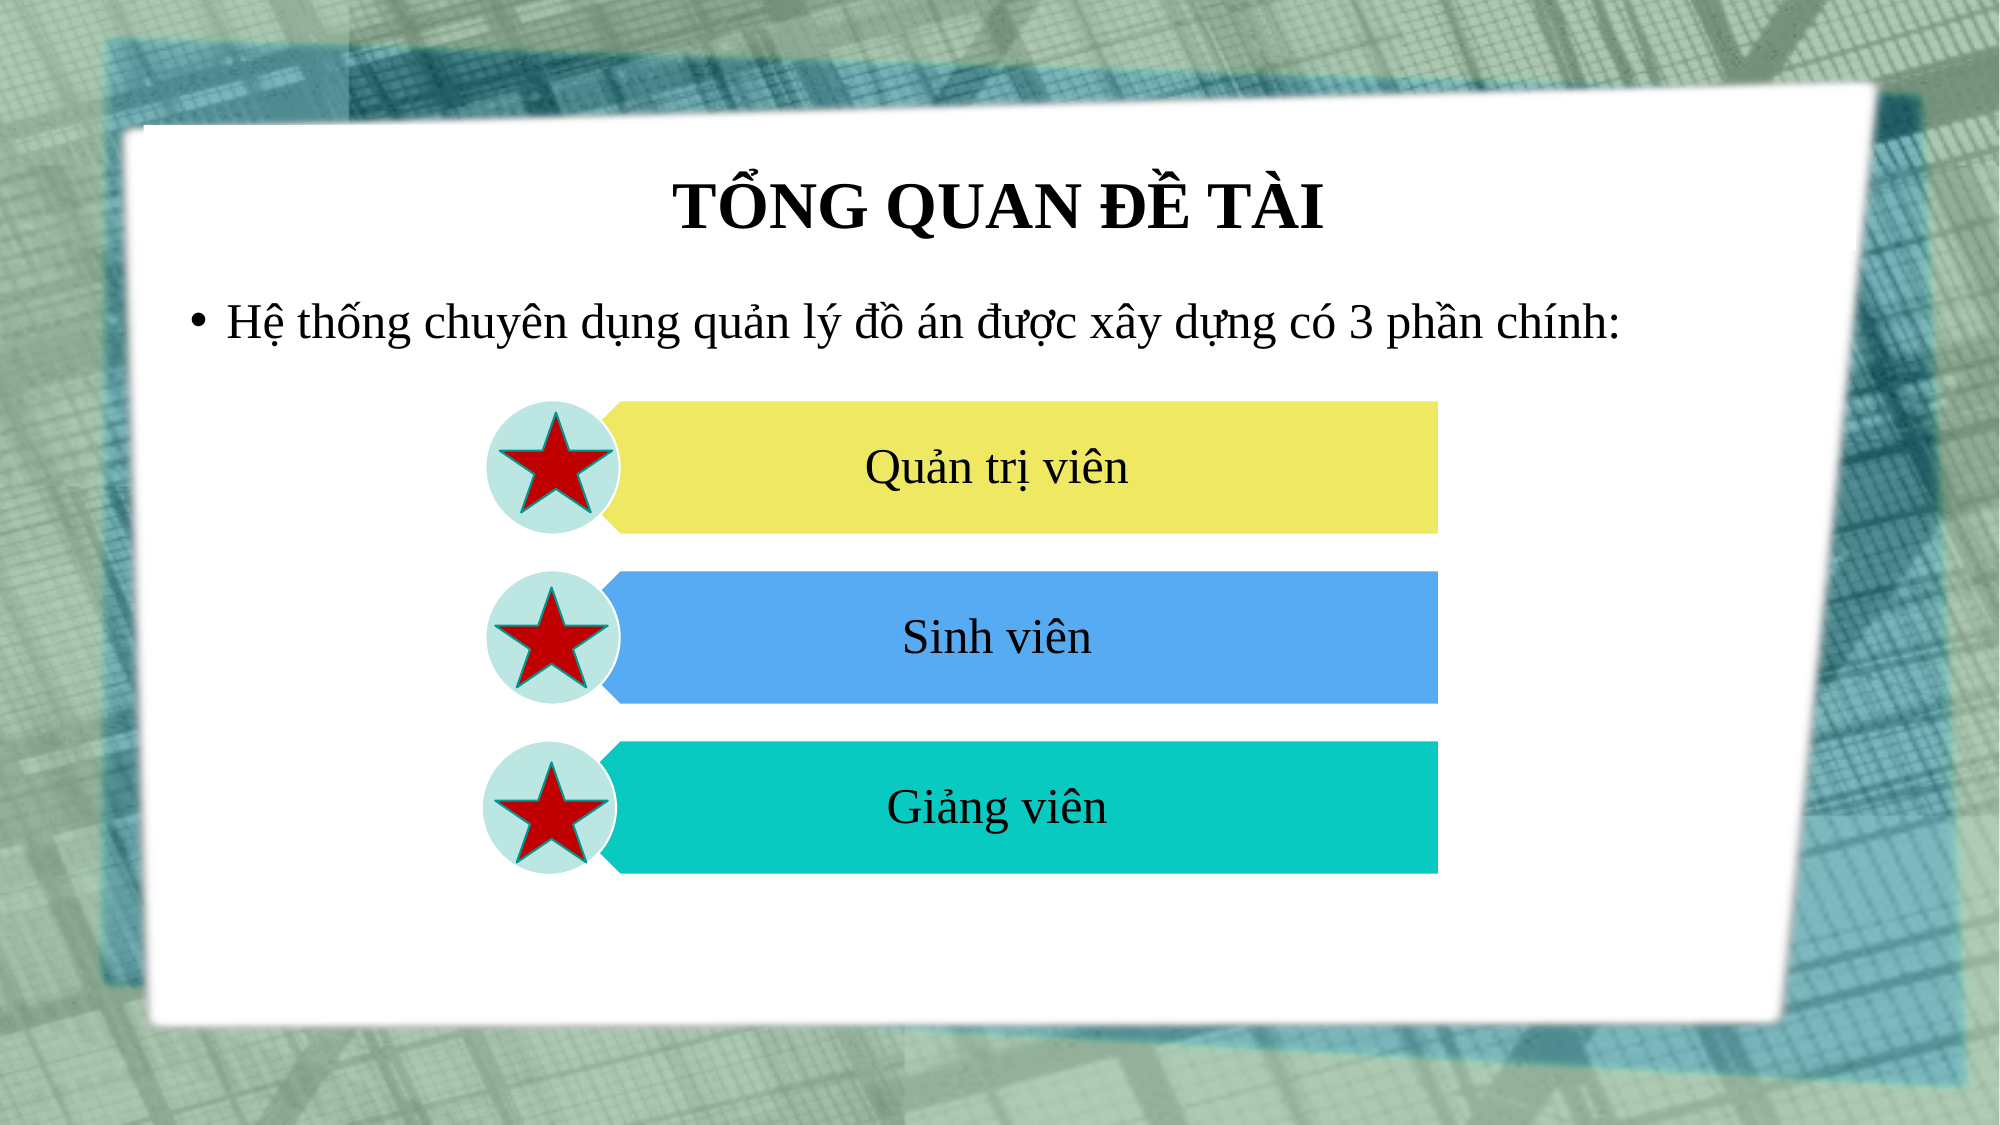

# TỔNG QUAN ĐỀ TÀI
Hệ thống chuyên dụng quản lý đồ án được xây dựng có 3 phần chính:

Quản trị viên
Sinh viên
Giảng viên